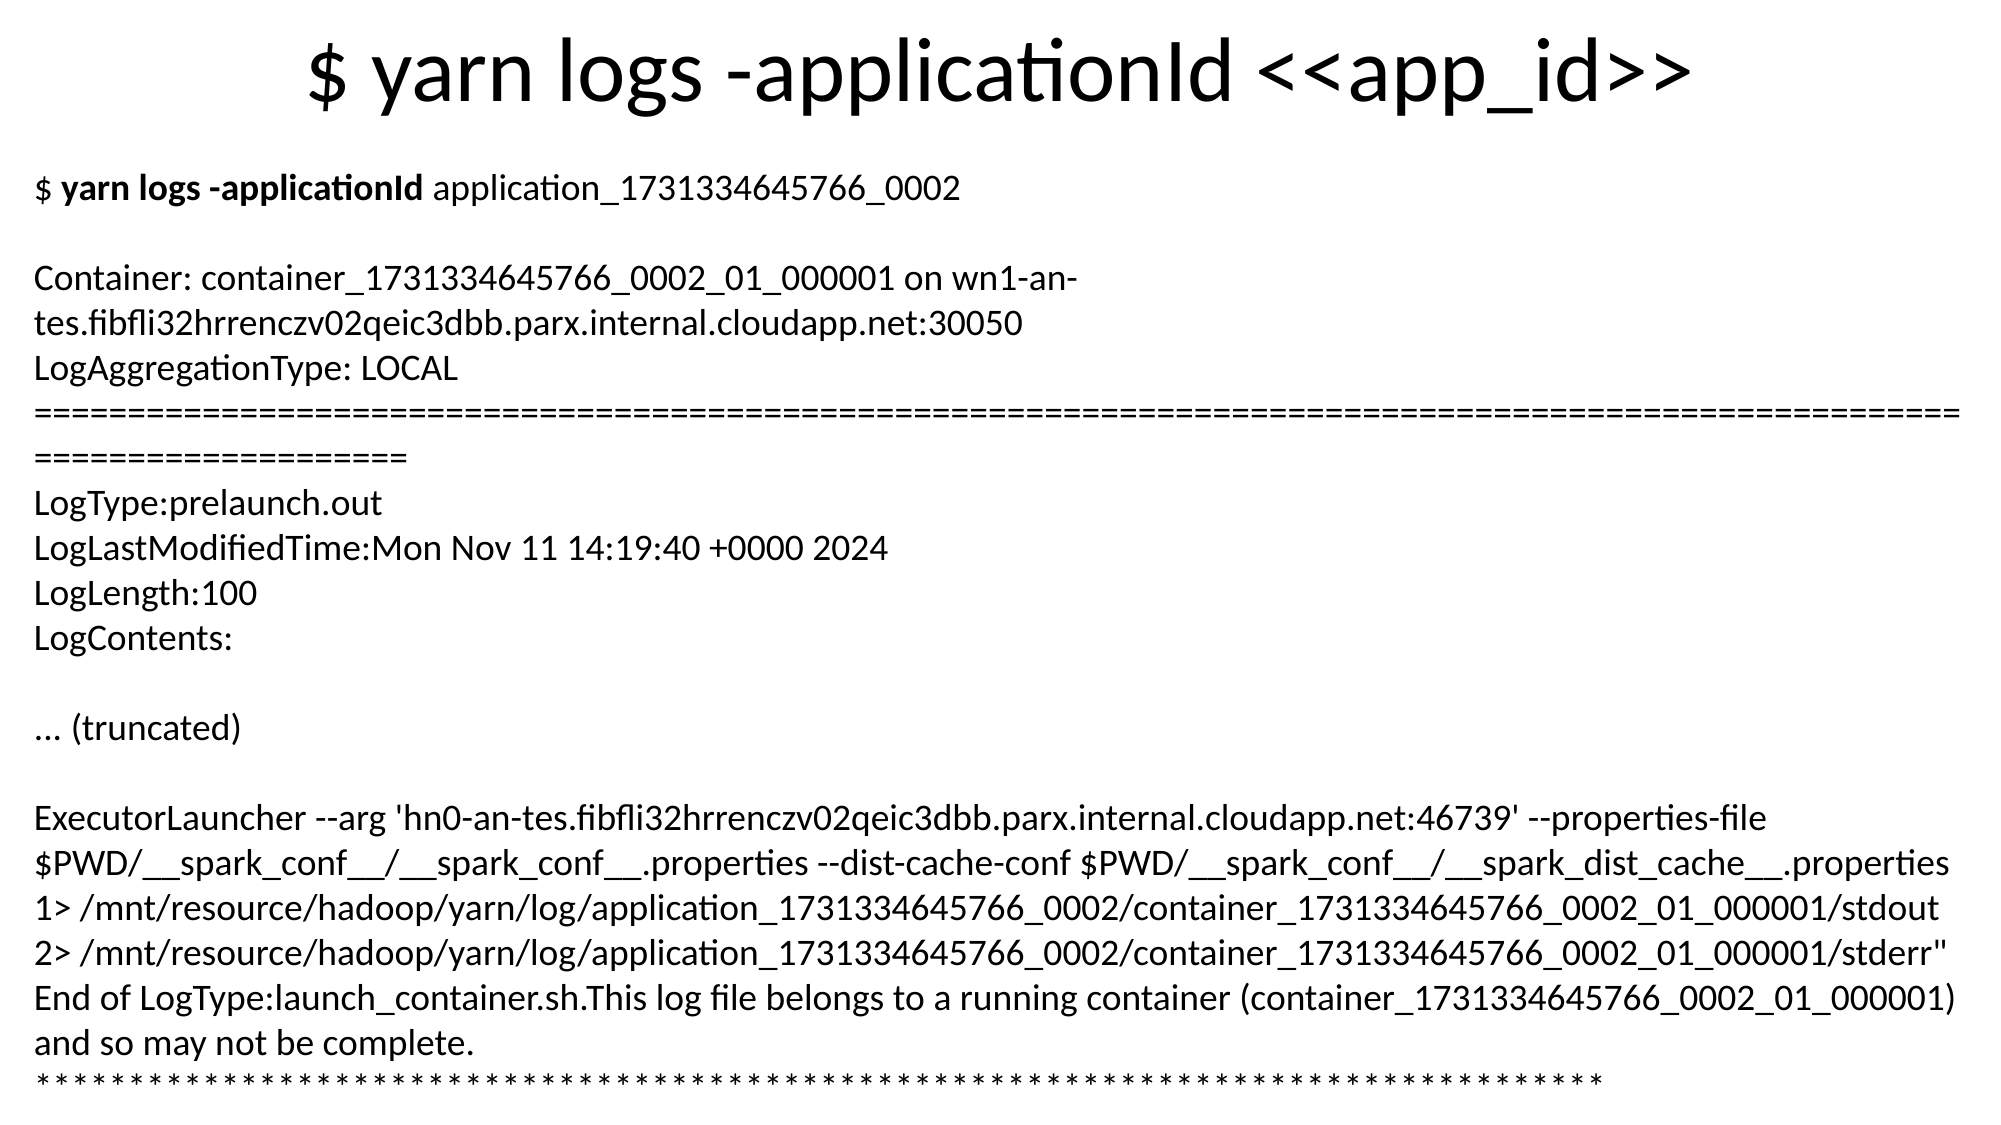

# $ yarn logs -applicationId <<app_id>>
$ yarn logs -applicationId application_1731334645766_0002

Container: container_1731334645766_0002_01_000001 on wn1-an-tes.fibfli32hrrenczv02qeic3dbb.parx.internal.cloudapp.net:30050
LogAggregationType: LOCAL
===========================================================================================================================
LogType:prelaunch.out
LogLastModifiedTime:Mon Nov 11 14:19:40 +0000 2024
LogLength:100
LogContents:

... (truncated)

ExecutorLauncher --arg 'hn0-an-tes.fibfli32hrrenczv02qeic3dbb.parx.internal.cloudapp.net:46739' --properties-file $PWD/__spark_conf__/__spark_conf__.properties --dist-cache-conf $PWD/__spark_conf__/__spark_dist_cache__.properties 1> /mnt/resource/hadoop/yarn/log/application_1731334645766_0002/container_1731334645766_0002_01_000001/stdout 2> /mnt/resource/hadoop/yarn/log/application_1731334645766_0002/container_1731334645766_0002_01_000001/stderr"
End of LogType:launch_container.sh.This log file belongs to a running container (container_1731334645766_0002_01_000001) and so may not be complete.
************************************************************************************